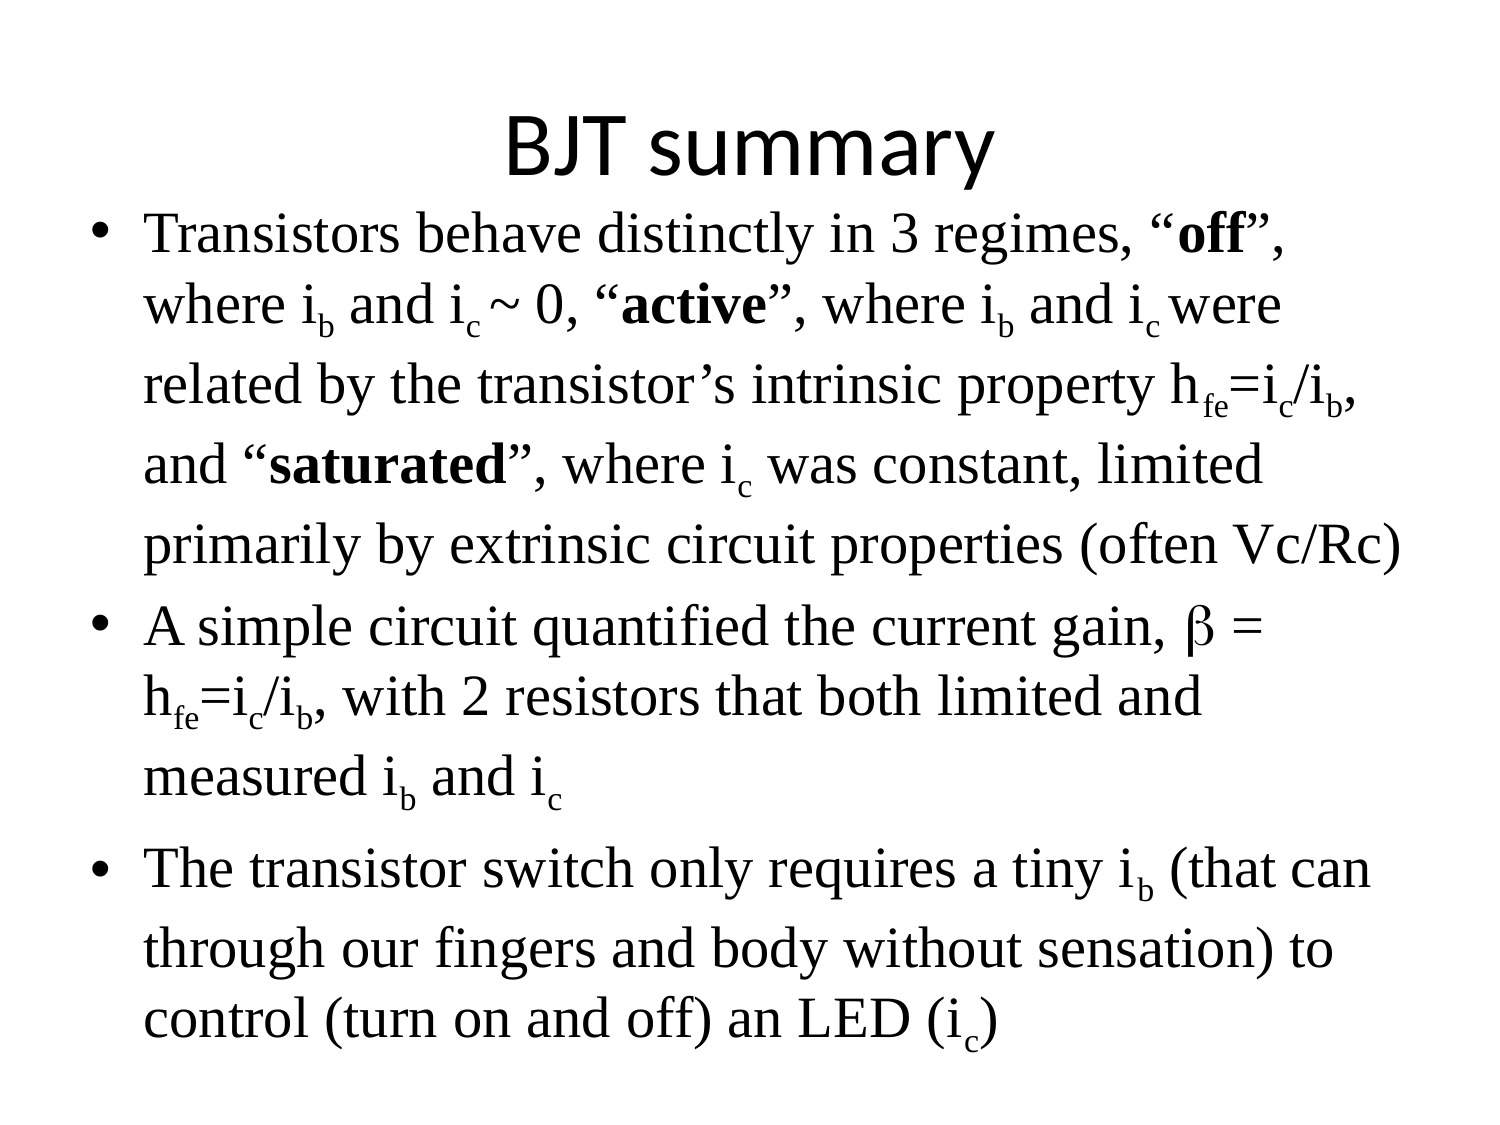

# BJT summary
Transistors behave distinctly in 3 regimes, “off”, where ib and ic ~ 0, “active”, where ib and ic were related by the transistor’s intrinsic property hfe=ic/ib, and “saturated”, where ic was constant, limited primarily by extrinsic circuit properties (often Vc/Rc)
A simple circuit quantified the current gain, β = hfe=ic/ib, with 2 resistors that both limited and measured ib and ic
The transistor switch only requires a tiny ib (that can through our fingers and body without sensation) to control (turn on and off) an LED (ic)